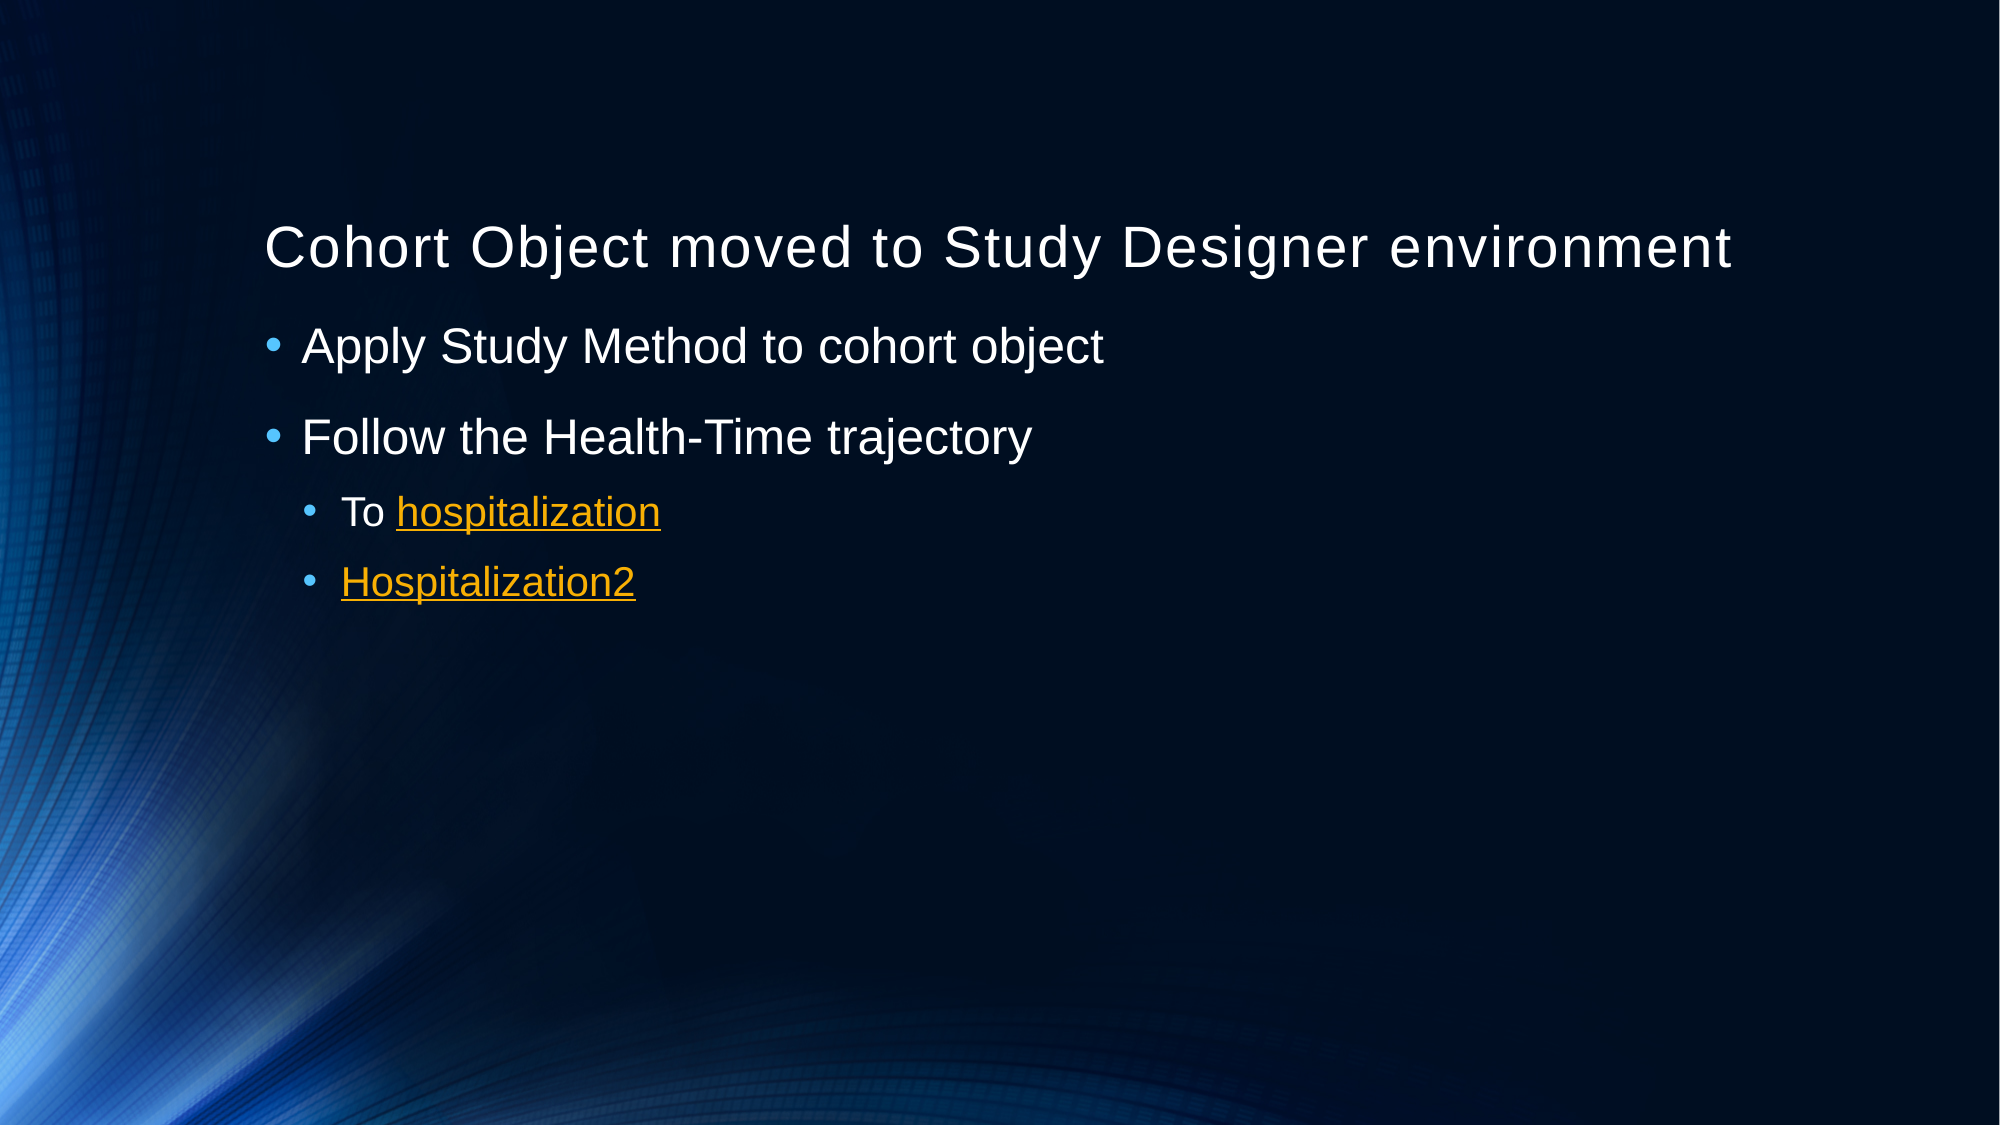

# Cohort Object moved to Study Designer environment
Apply Study Method to cohort object
Follow the Health-Time trajectory
To hospitalization
Hospitalization2